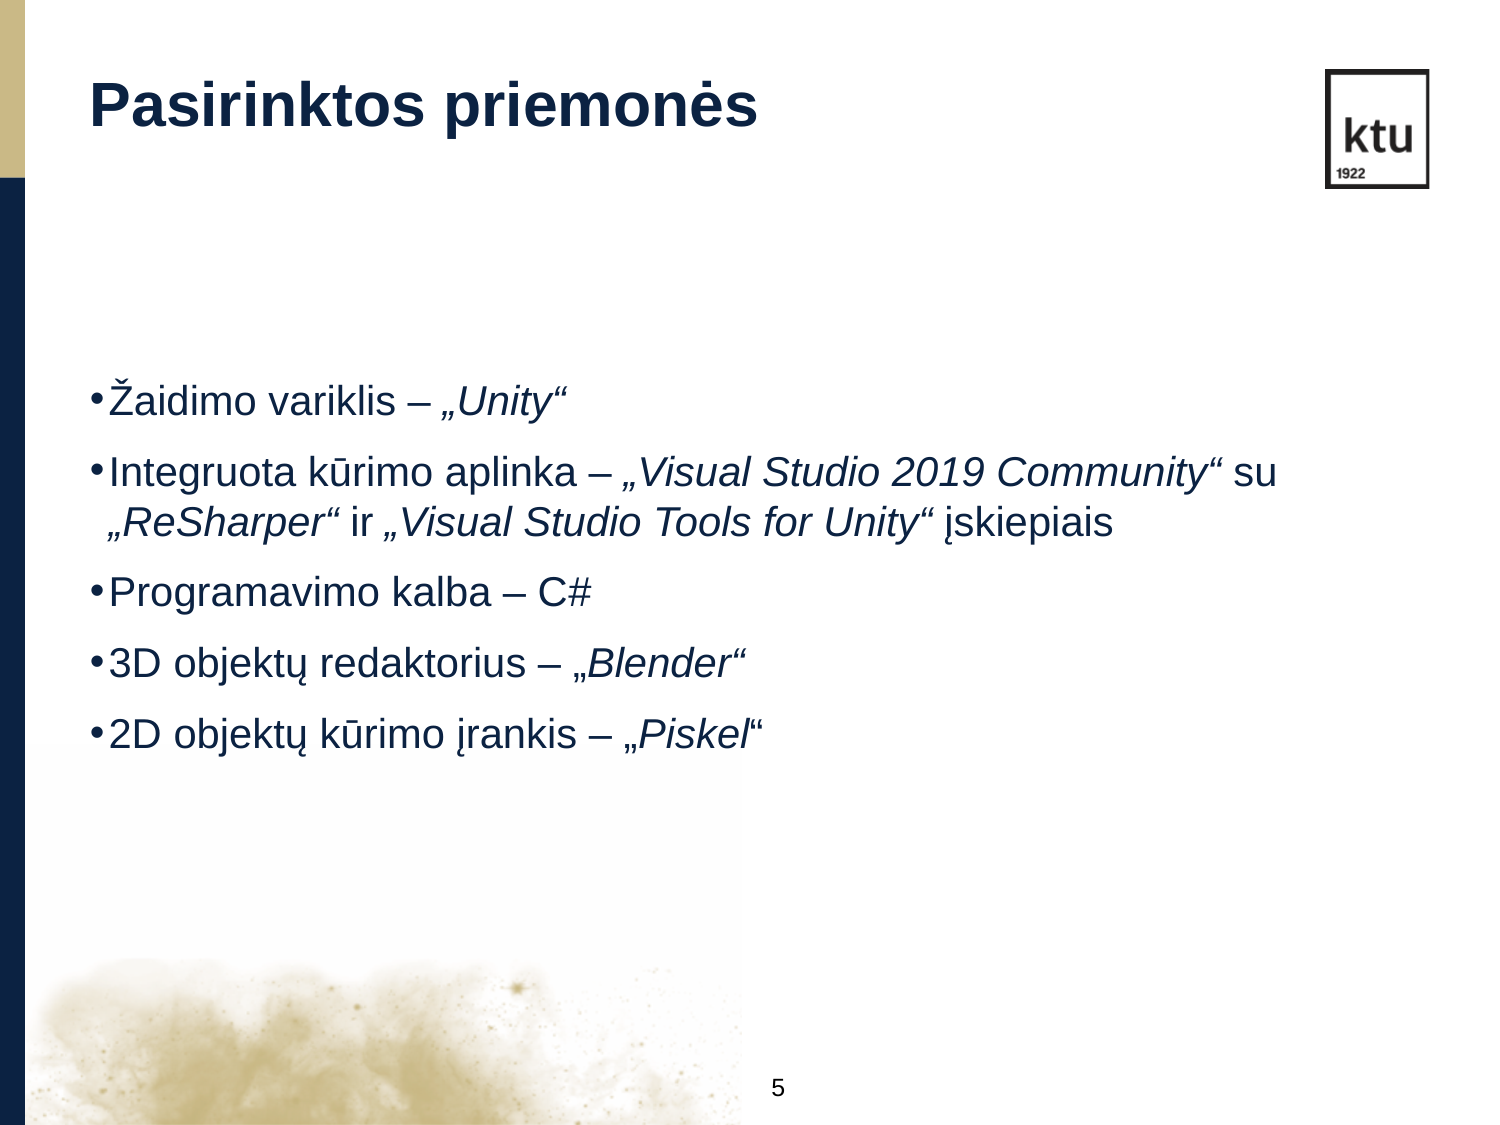

Pasirinktos priemonės
Žaidimo variklis – „Unity“
Integruota kūrimo aplinka – „Visual Studio 2019 Community“ su „ReSharper“ ir „Visual Studio Tools for Unity“ įskiepiais
Programavimo kalba – C#
3D objektų redaktorius – „Blender“
2D objektų kūrimo įrankis – „Piskel“